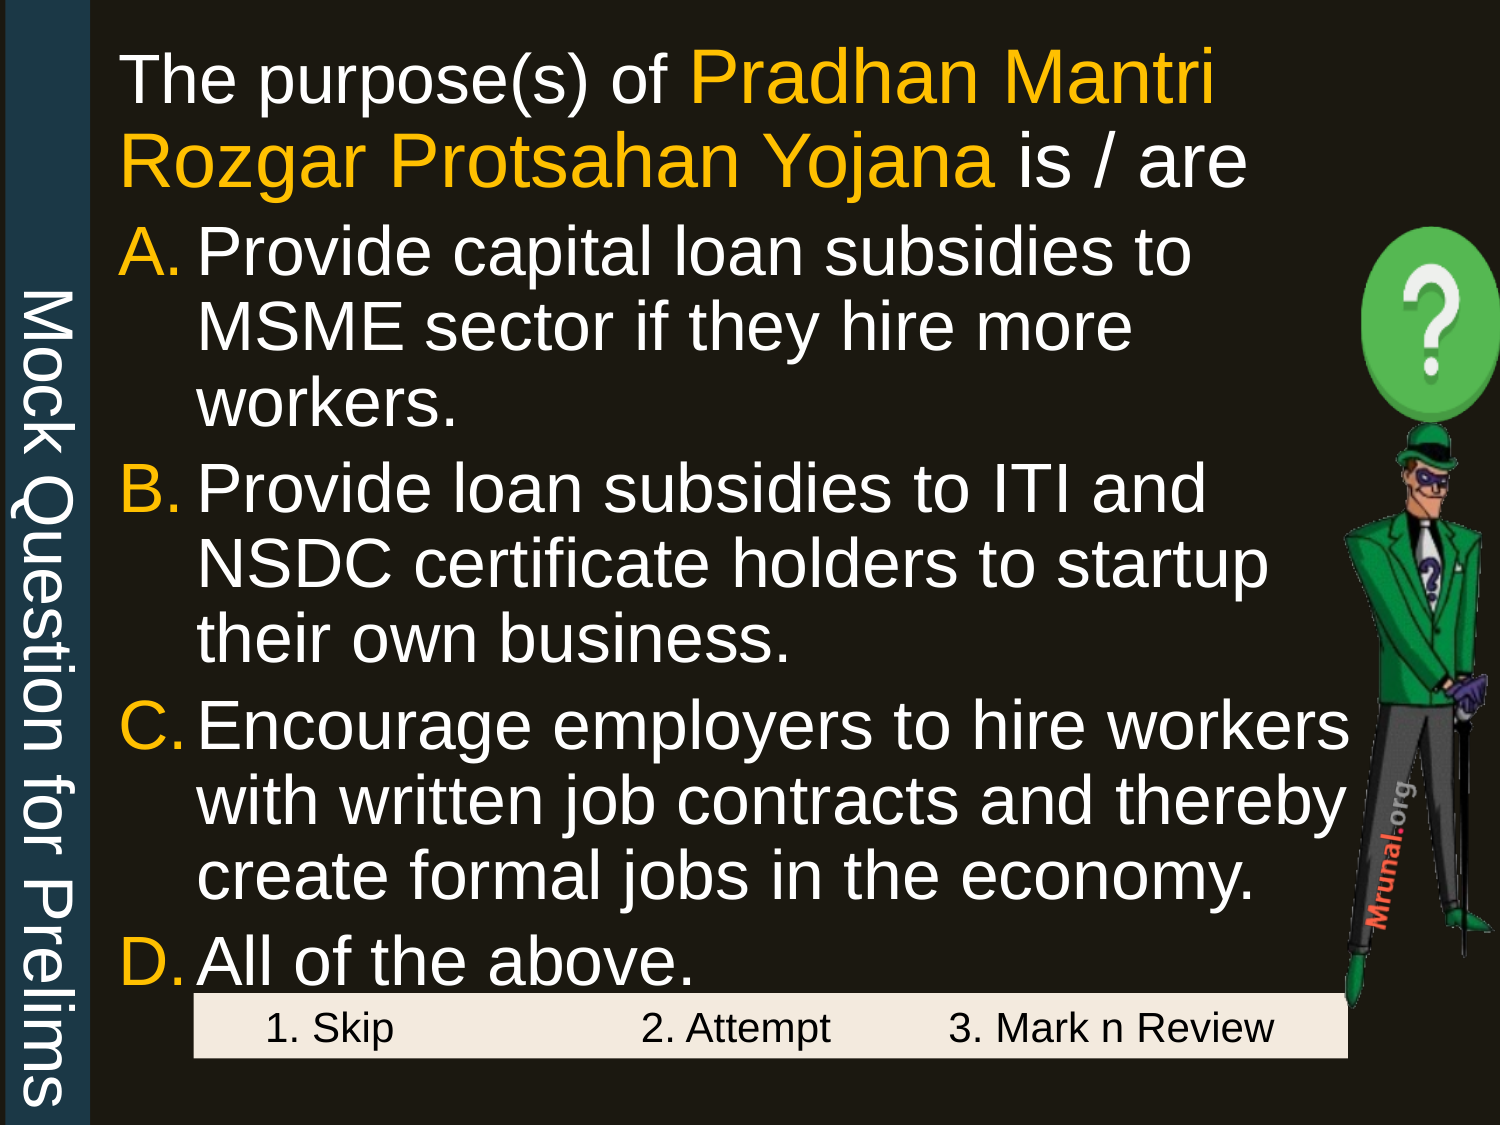

Mock Question for Prelims
The purpose(s) of Pradhan Mantri Rozgar Protsahan Yojana is / are
Provide capital loan subsidies to MSME sector if they hire more workers.
Provide loan subsidies to ITI and NSDC certificate holders to startup their own business.
Encourage employers to hire workers with written job contracts and thereby create formal jobs in the economy.
All of the above.